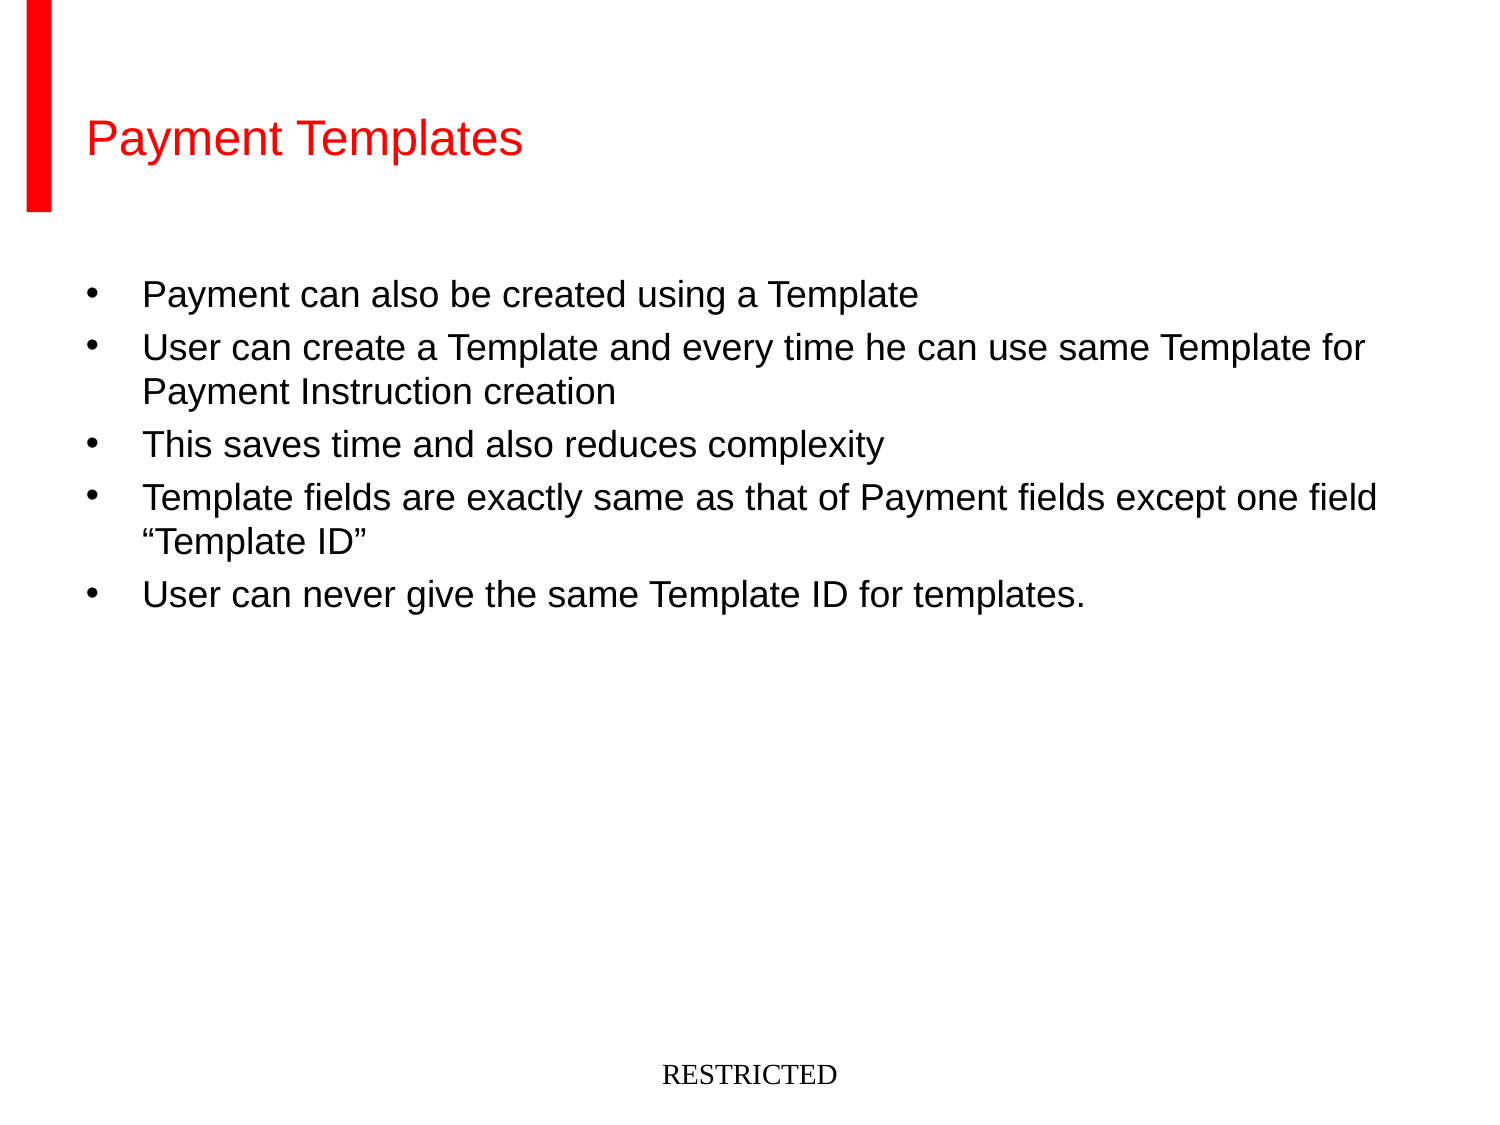

# Payment Templates
Payment can also be created using a Template
User can create a Template and every time he can use same Template for Payment Instruction creation
This saves time and also reduces complexity
Template fields are exactly same as that of Payment fields except one field “Template ID”
User can never give the same Template ID for templates.

RESTRICTED